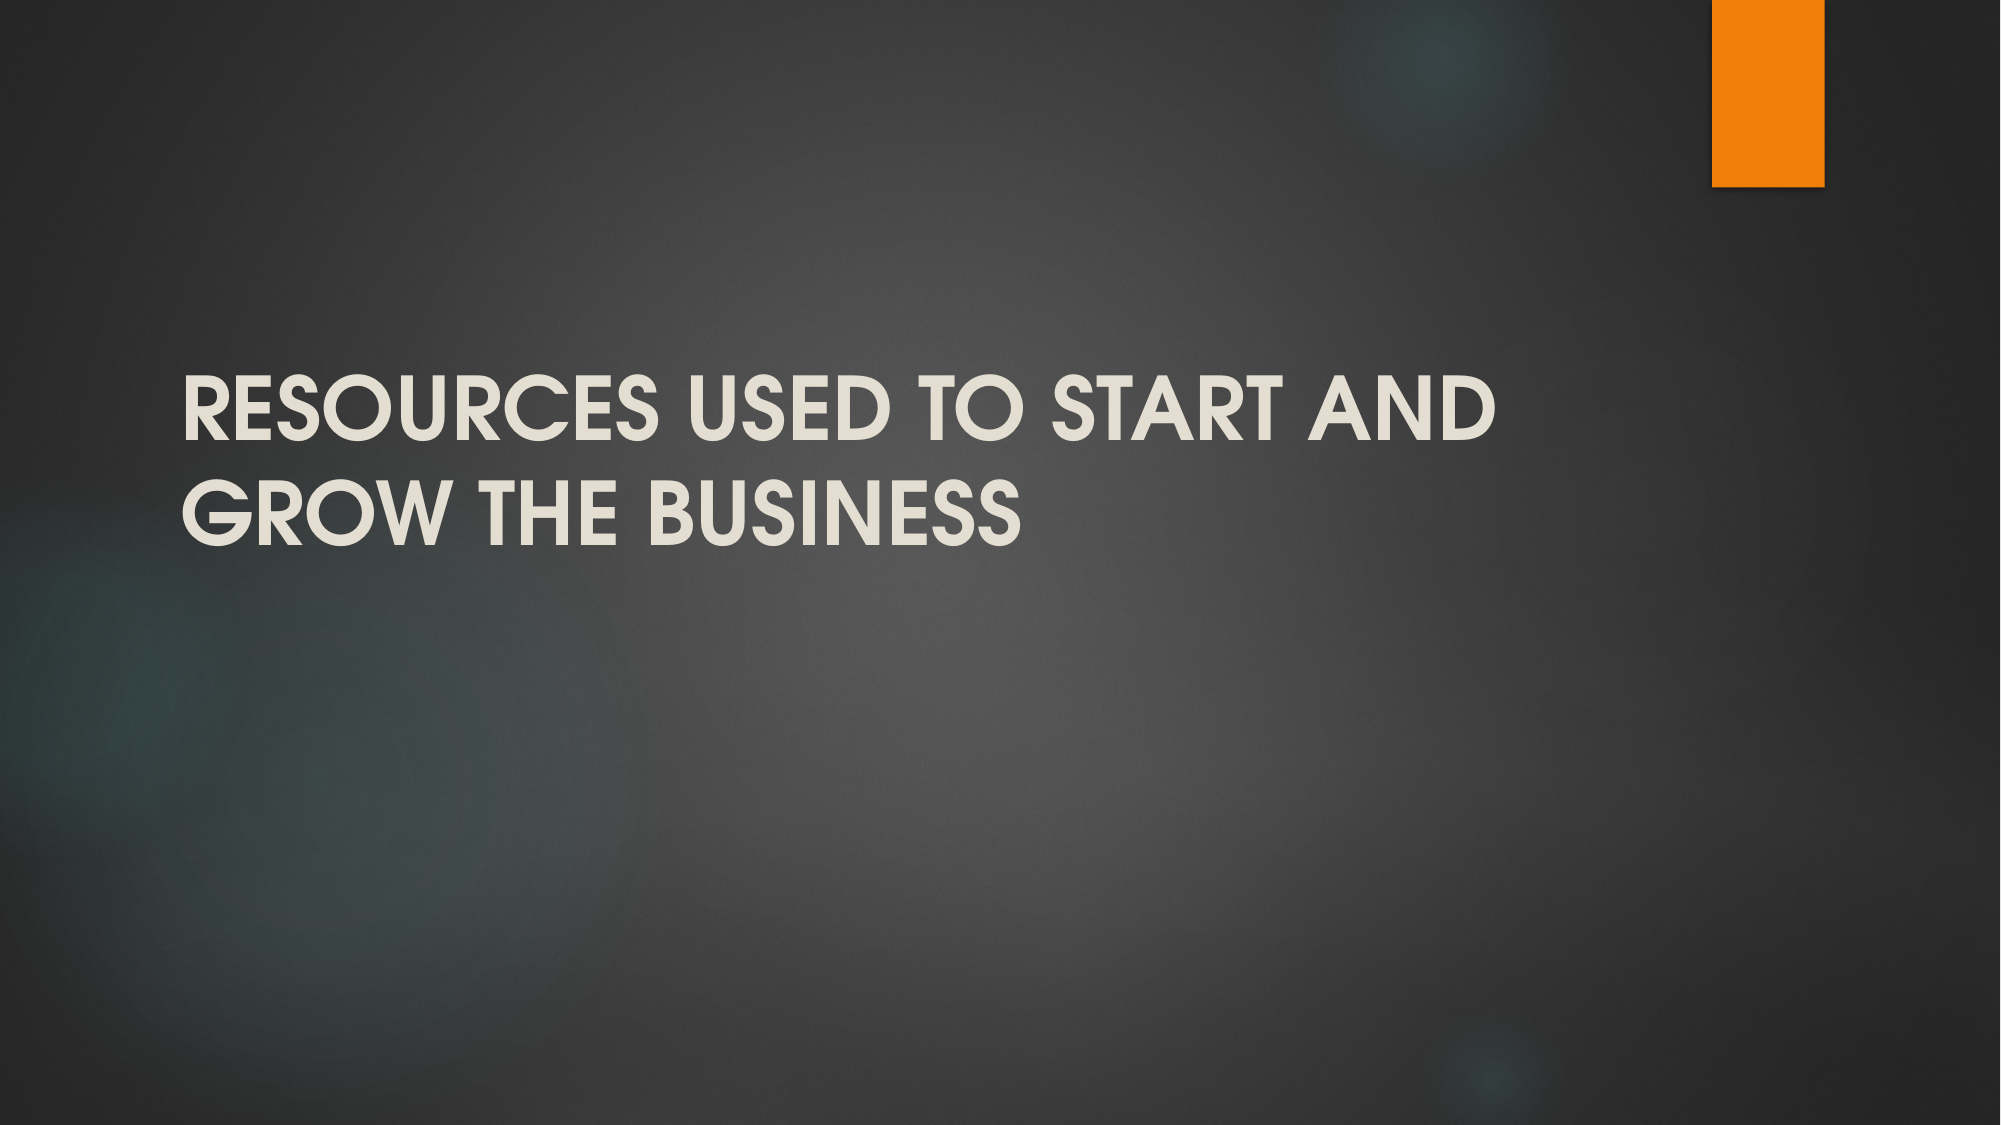

# RESOURCES USED TO START AND GROW THE BUSINESS